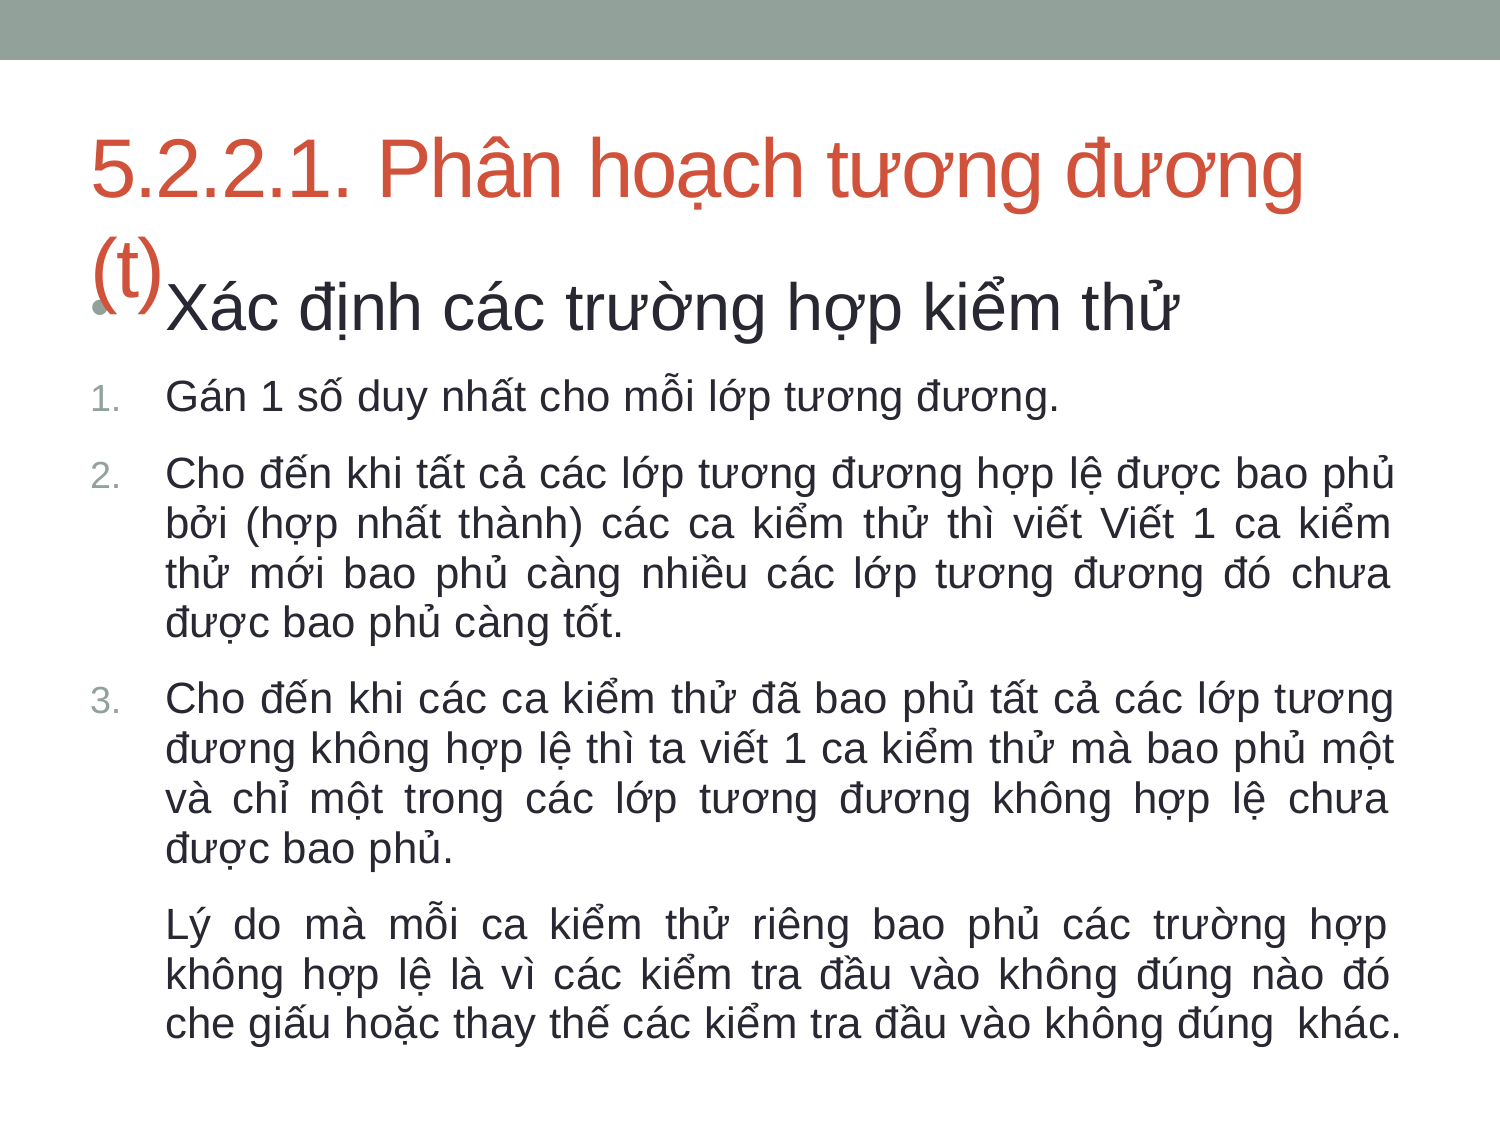

# 5.2.2.1. Phân hoạch tương đương (t)
Xác định các trường hợp kiểm thử
Gán 1 số duy nhất cho mỗi lớp tương đương.
Cho đến khi tất cả các lớp tương đương hợp lệ được bao phủ  bởi (hợp nhất thành) các ca kiểm thử thì viết Viết 1 ca kiểm  thử mới bao phủ càng nhiều các lớp tương đương đó chưa  được bao phủ càng tốt.
Cho đến khi các ca kiểm thử đã bao phủ tất cả các lớp tương  đương không hợp lệ thì ta viết 1 ca kiểm thử mà bao phủ một  và chỉ một trong các lớp tương đương không hợp lệ chưa  được bao phủ.
Lý do mà mỗi ca kiểm thử riêng bao phủ các trường hợp  không hợp lệ là vì các kiểm tra đầu vào không đúng nào đó  che giấu hoặc thay thế các kiểm tra đầu vào không đúng khác.
•